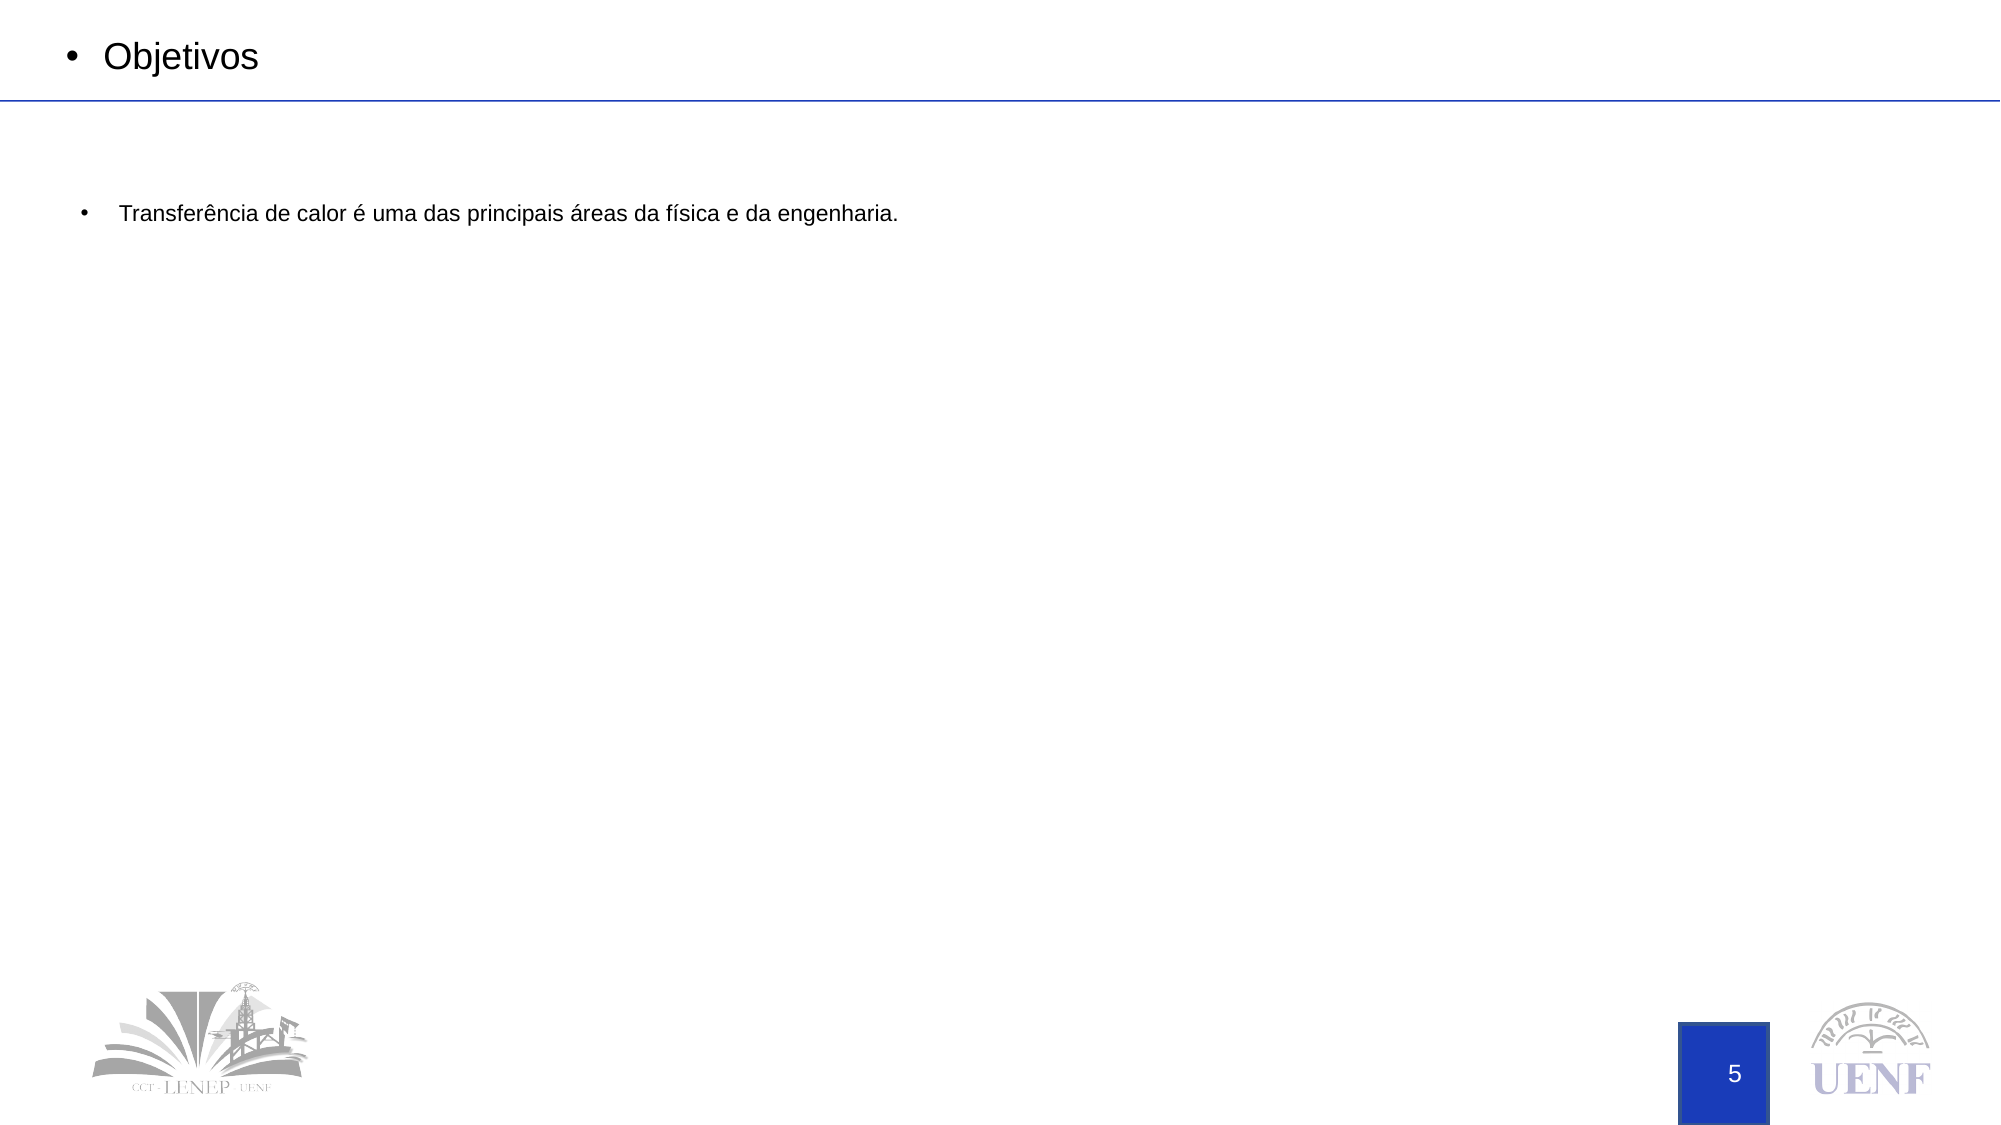

# Objetivos
Transferência de calor é uma das principais áreas da física e da engenharia.